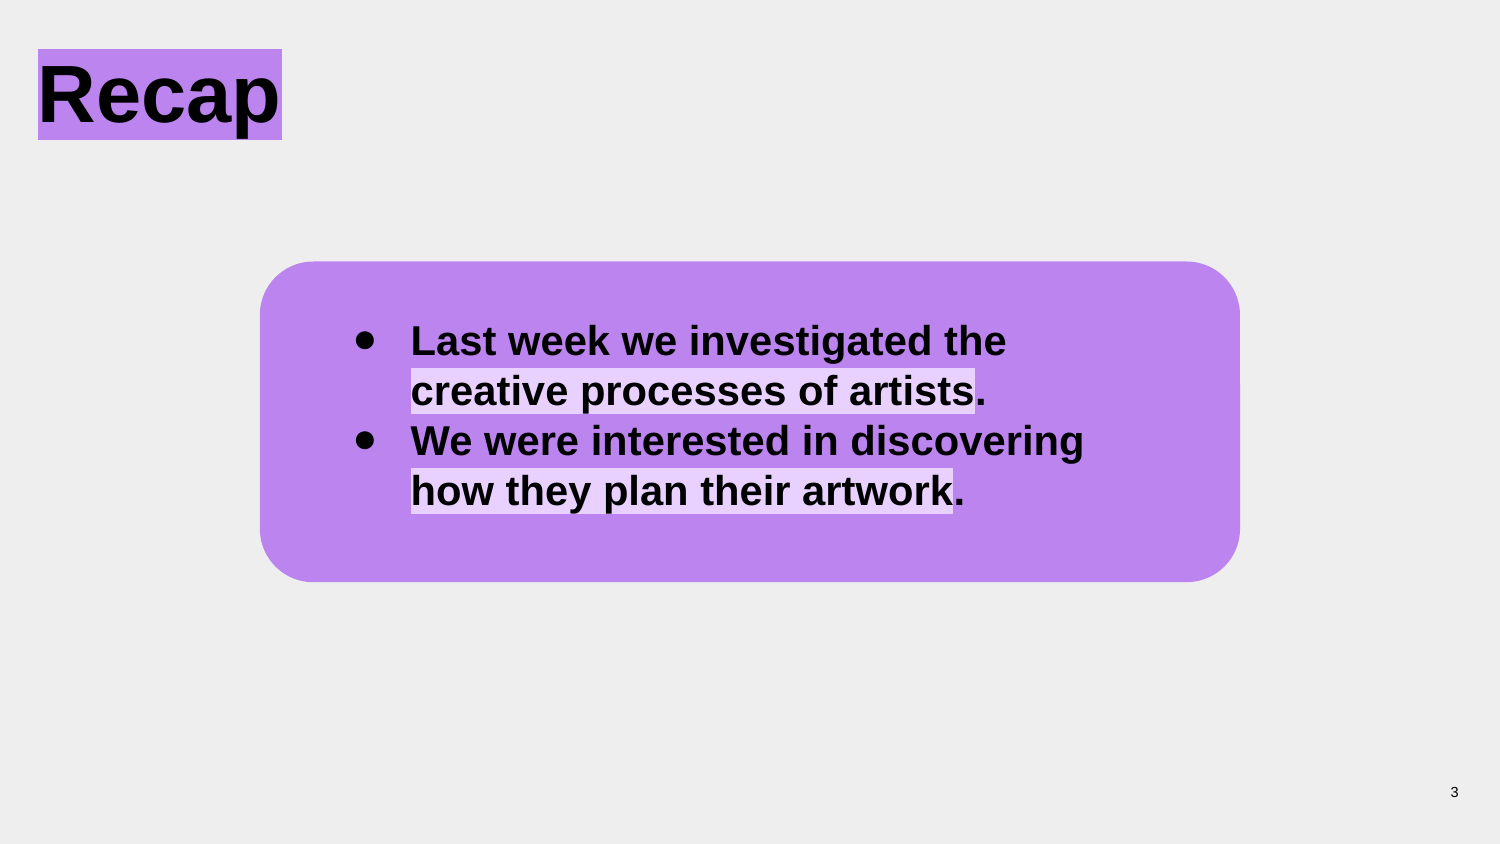

# Recap

Last week we investigated the creative processes of artists.
We were interested in discovering how they plan their artwork.